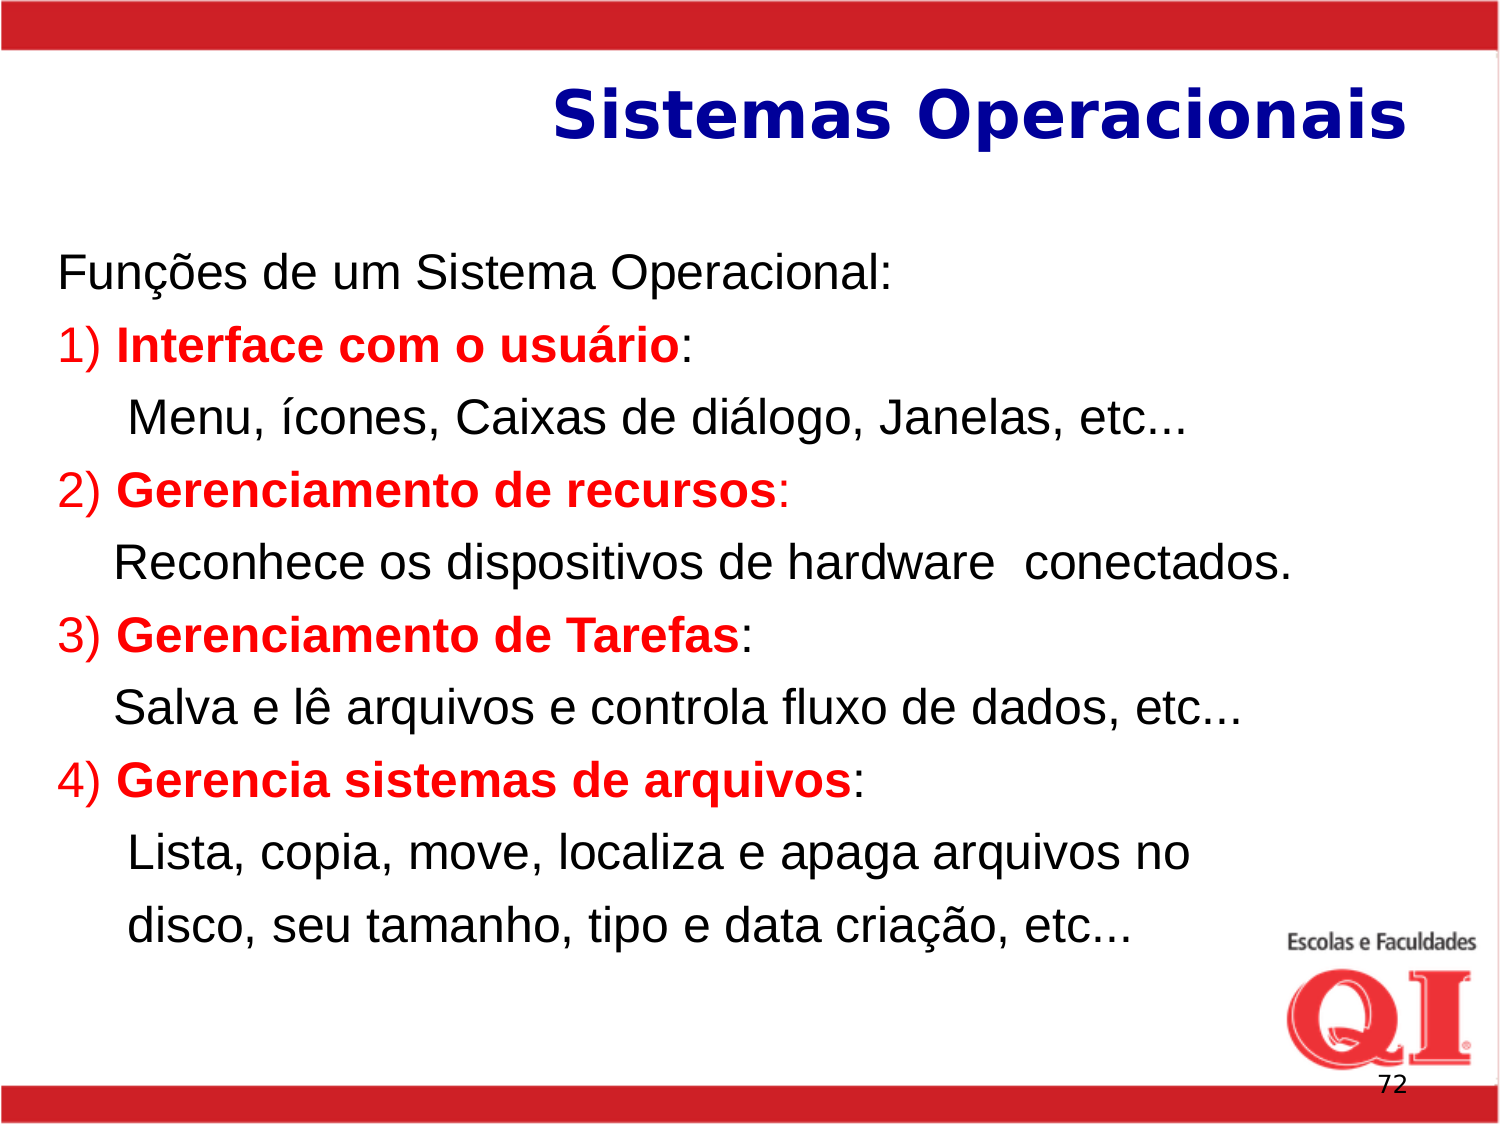

# Sistemas Operacionais
Funções de um Sistema Operacional:
1) Interface com o usuário:
     Menu, ícones, Caixas de diálogo, Janelas, etc...
2) Gerenciamento de recursos:
    Reconhece os dispositivos de hardware  conectados.
3) Gerenciamento de Tarefas:
    Salva e lê arquivos e controla fluxo de dados, etc...
4) Gerencia sistemas de arquivos:
     Lista, copia, move, localiza e apaga arquivos no
     disco, seu tamanho, tipo e data criação, etc...

72